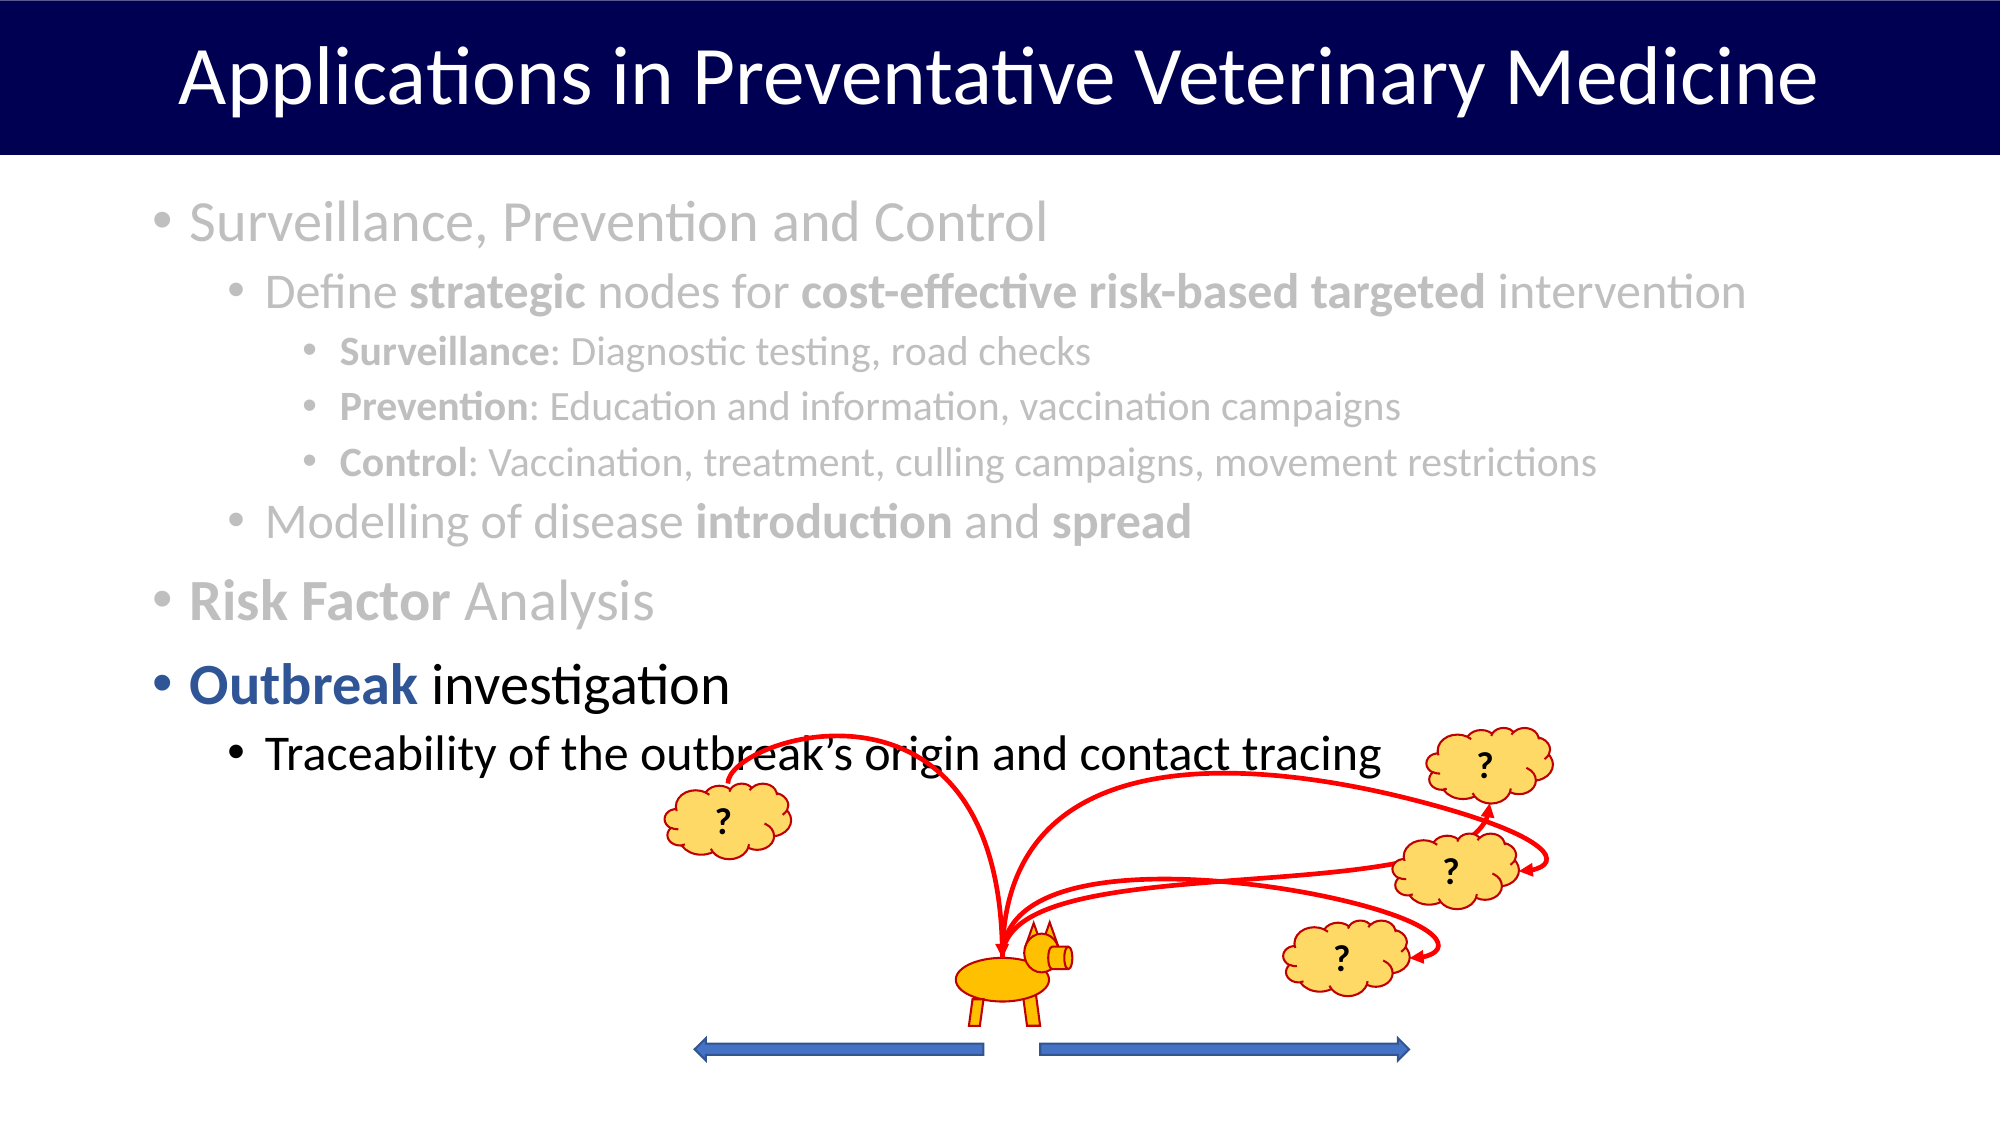

Applications in Preventative Veterinary Medicine
Uses of Networks in Preventative Veterinary Medicine
Surveillance, Prevention and Control
Define strategic nodes for cost-effective risk-based targeted intervention
Surveillance: Diagnostic testing, road checks
Prevention: Education and information, vaccination campaigns
Control: Vaccination, treatment, culling campaigns, movement restrictions
Modelling of disease introduction and spread
Risk Factor Analysis
Outbreak investigation
Traceability of the outbreak’s origin and contact tracing
?
?
?
?